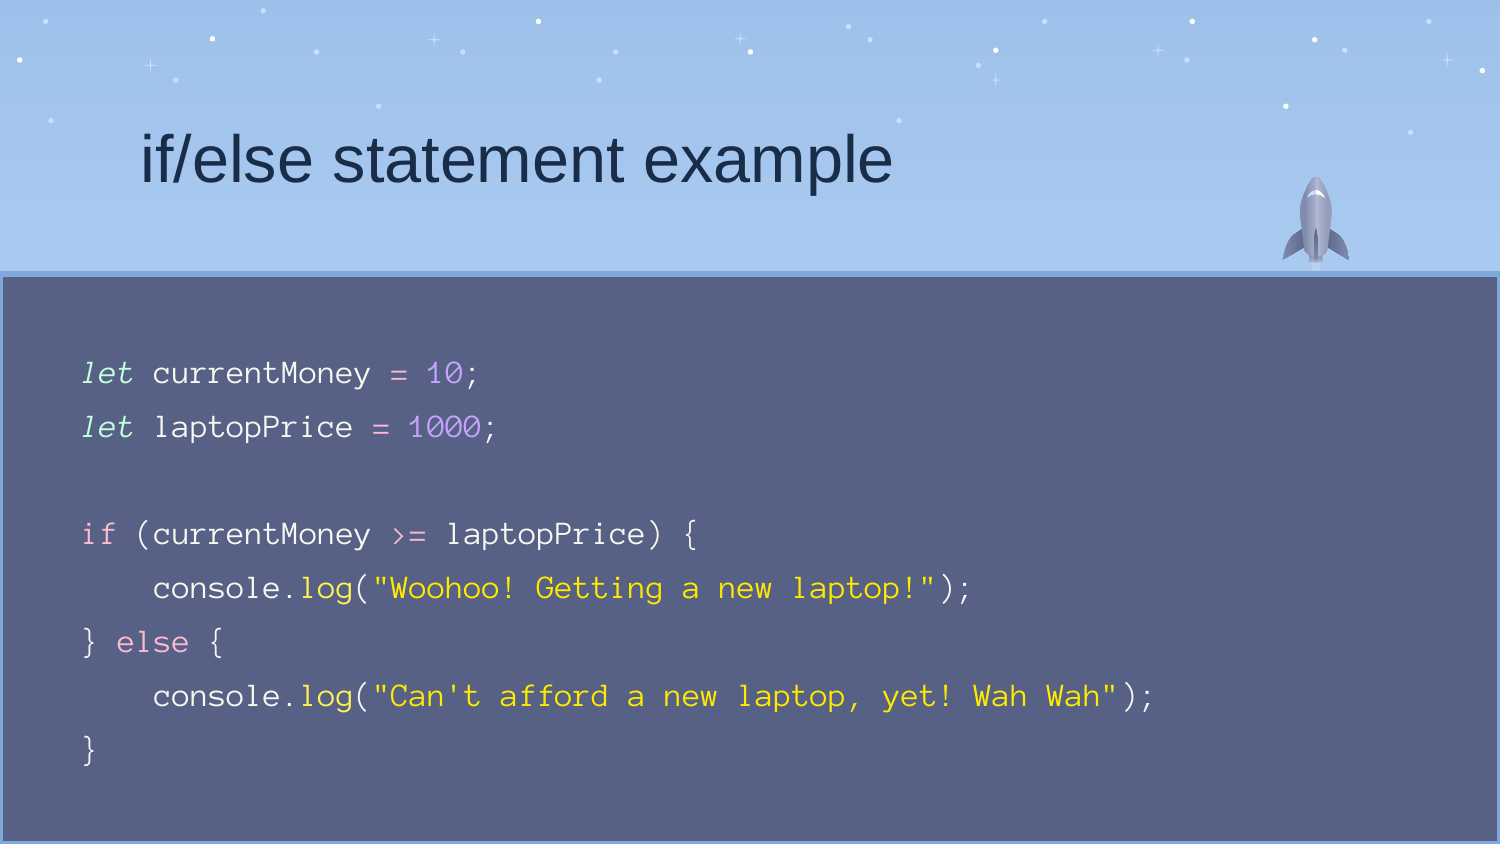

if/else statement example

let currentMoney = 10;
let laptopPrice = 1000;

if (currentMoney >= laptopPrice) {
    console.log("Woohoo! Getting a new laptop!");
} else {
    console.log("Can't afford a new laptop, yet! Wah Wah");
}